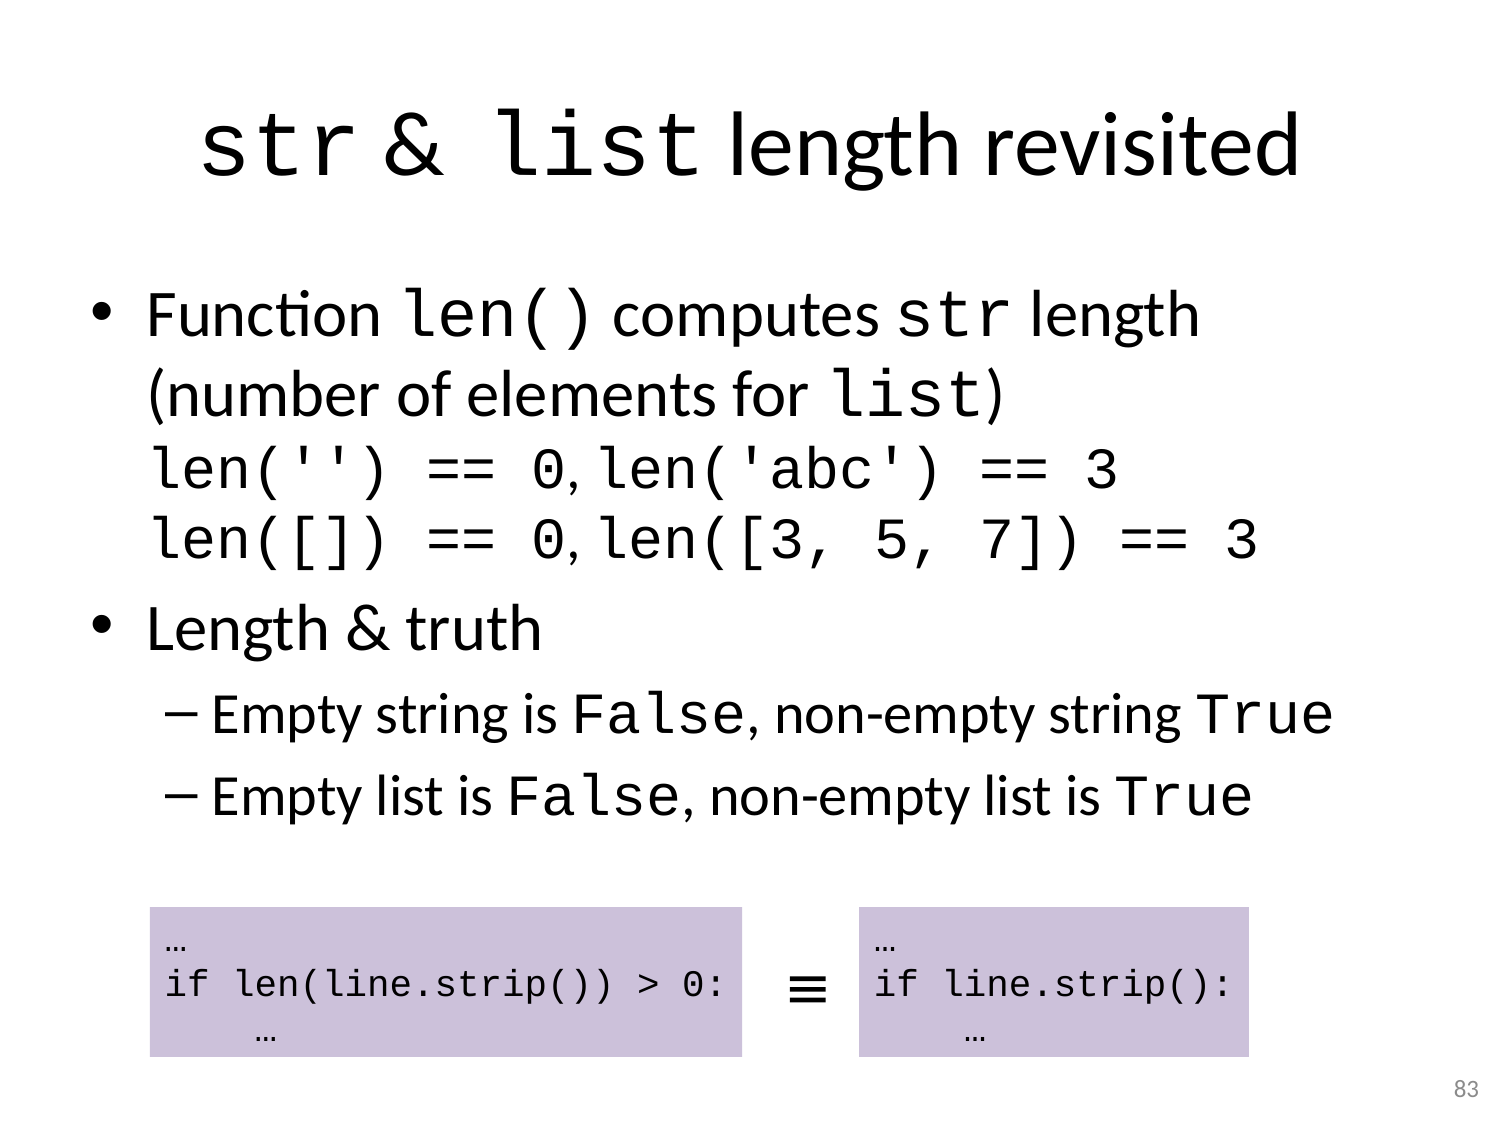

# str &  list length revisited
Function len() computes str length (number of elements for list)
len('') == 0, len('abc') == 3
len([]) == 0, len([3, 5, 7]) == 3
Length & truth
Empty string is False, non-empty string True
Empty list is False, non-empty list is True
…
if len(line.strip()) > 0:
    …
…
if line.strip():
    …
≡
83